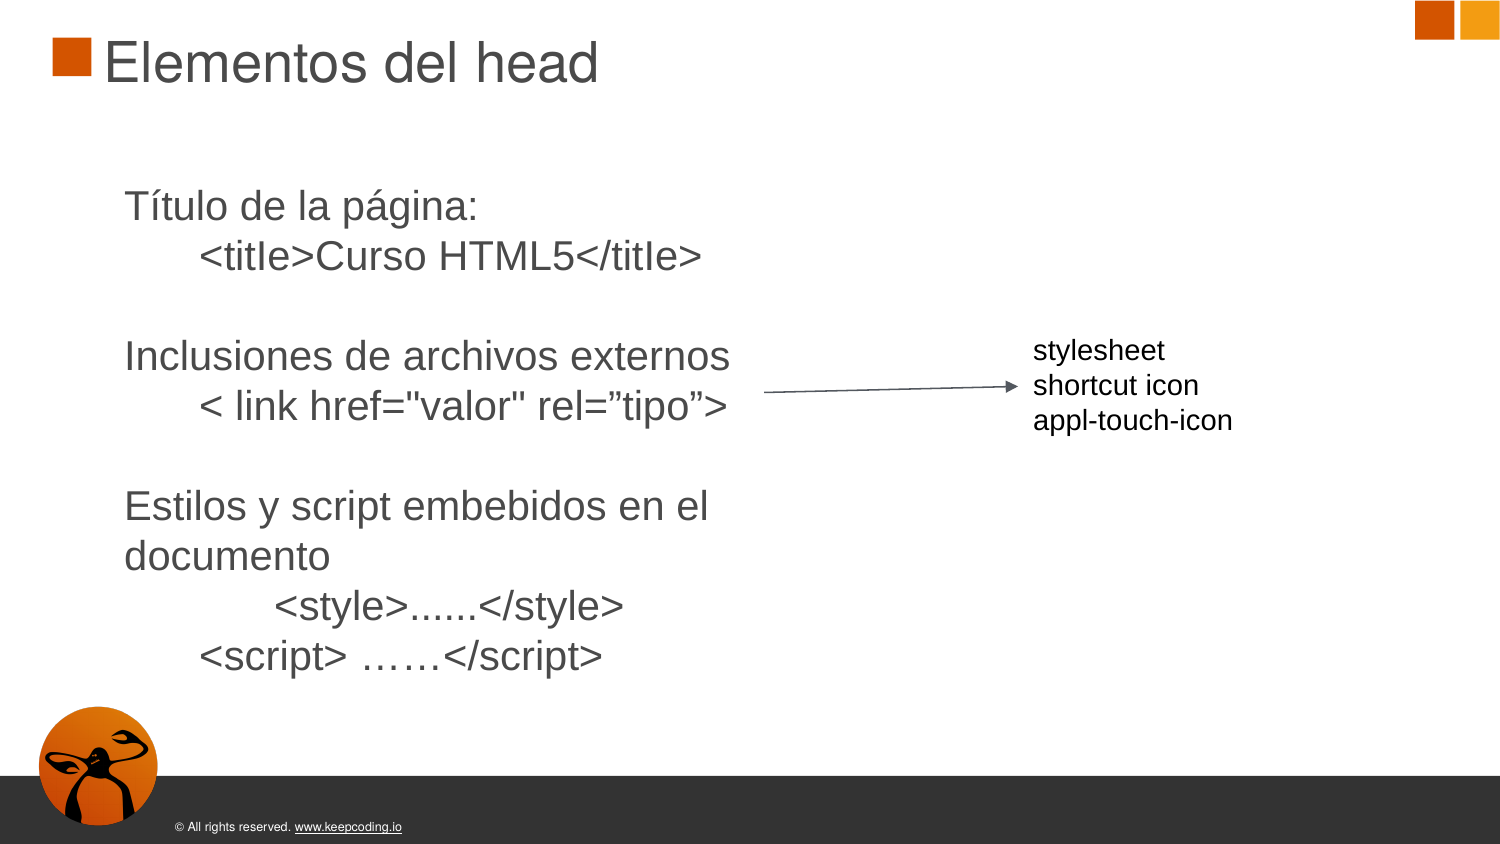

# Elementos del head
Título de la página:
<titIe>Curso HTML5</titIe>
Inclusiones de archivos externos
< link href="valor" rel=”tipo”>
Estilos y script embebidos en el documento
	<style>......</style>
<script> ……</script>
stylesheet
shortcut icon
appl-touch-icon